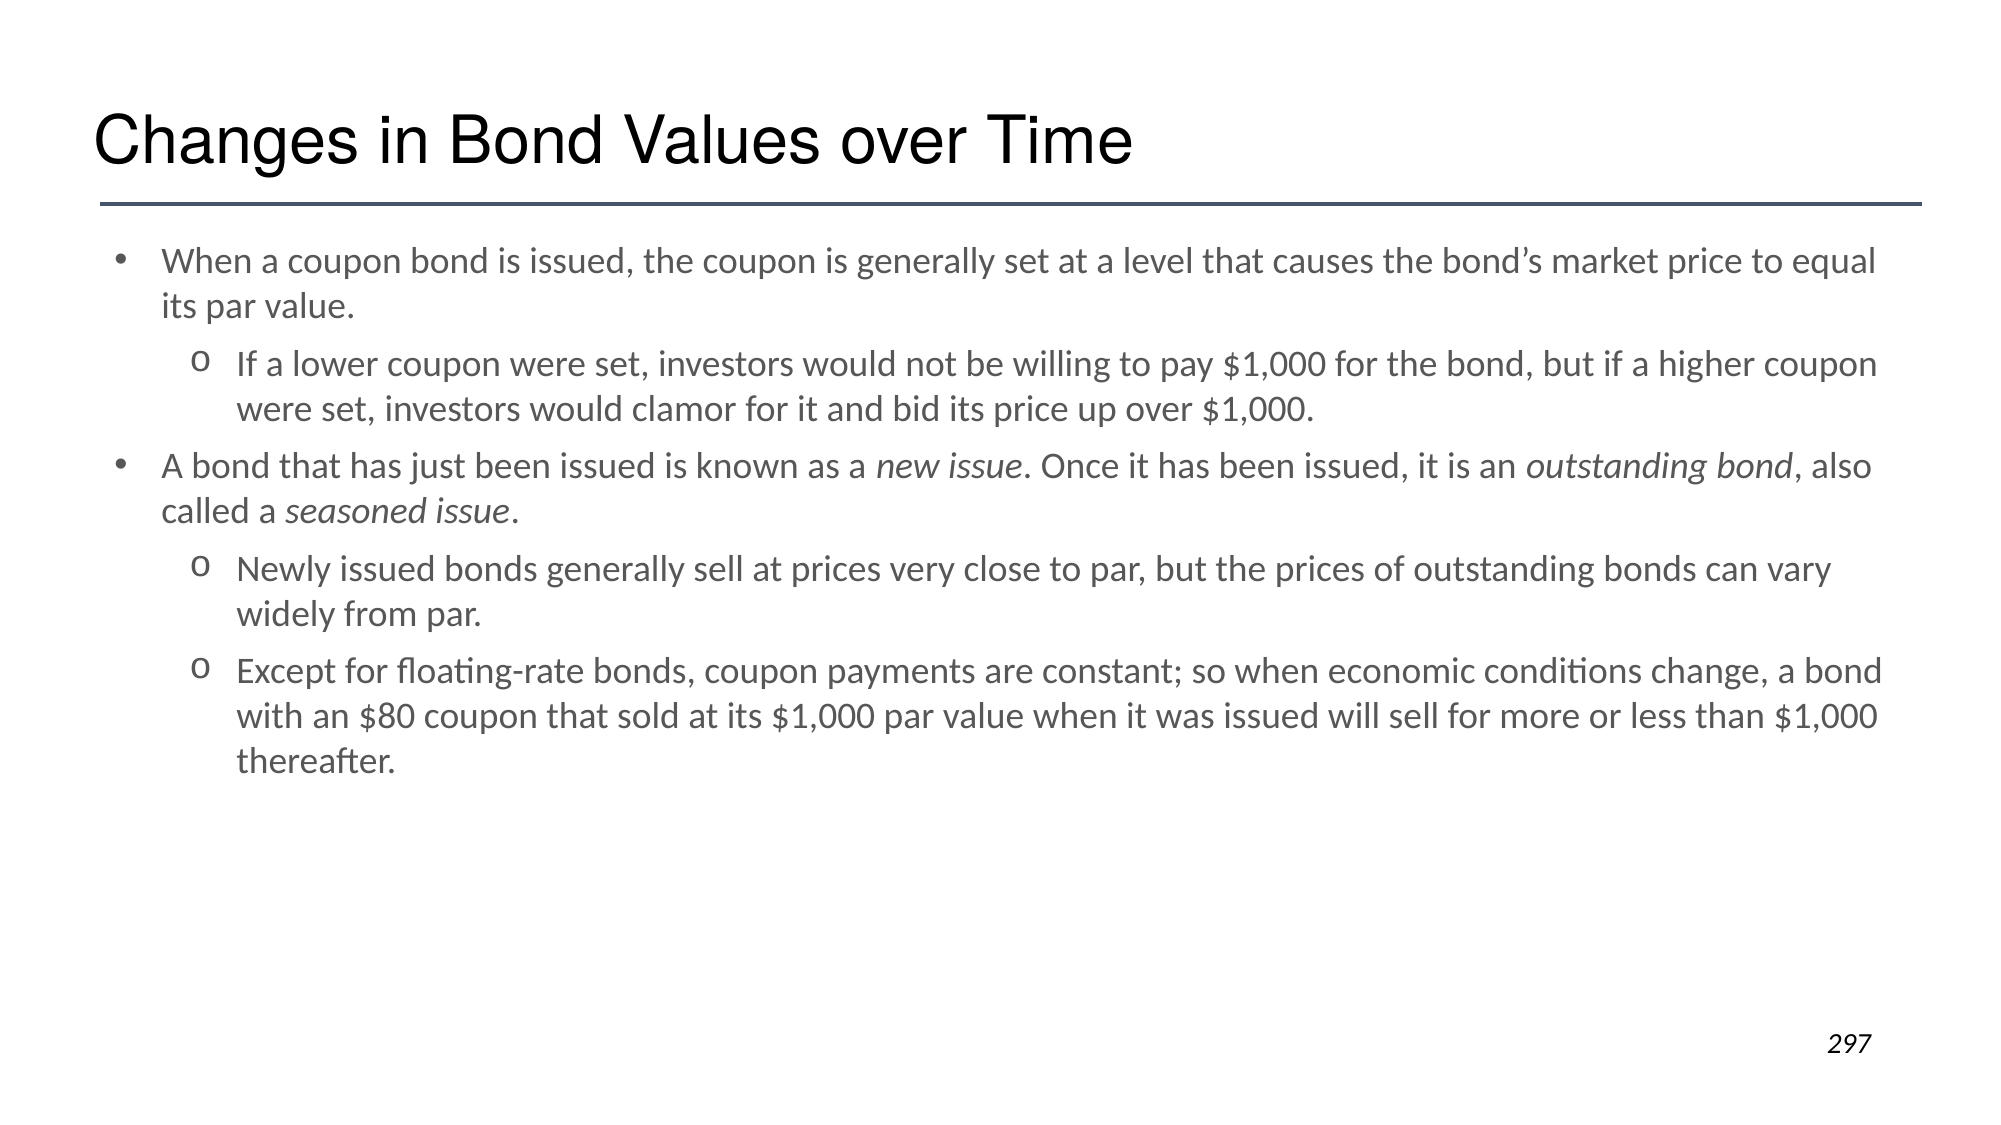

# Changes in Bond Values over Time
When a coupon bond is issued, the coupon is generally set at a level that causes the bond’s market price to equal its par value.
If a lower coupon were set, investors would not be willing to pay $1,000 for the bond, but if a higher coupon were set, investors would clamor for it and bid its price up over $1,000.
A bond that has just been issued is known as a new issue. Once it has been issued, it is an outstanding bond, also called a seasoned issue.
Newly issued bonds generally sell at prices very close to par, but the prices of outstanding bonds can vary widely from par.
Except for floating-rate bonds, coupon payments are constant; so when economic conditions change, a bond with an $80 coupon that sold at its $1,000 par value when it was issued will sell for more or less than $1,000 thereafter.